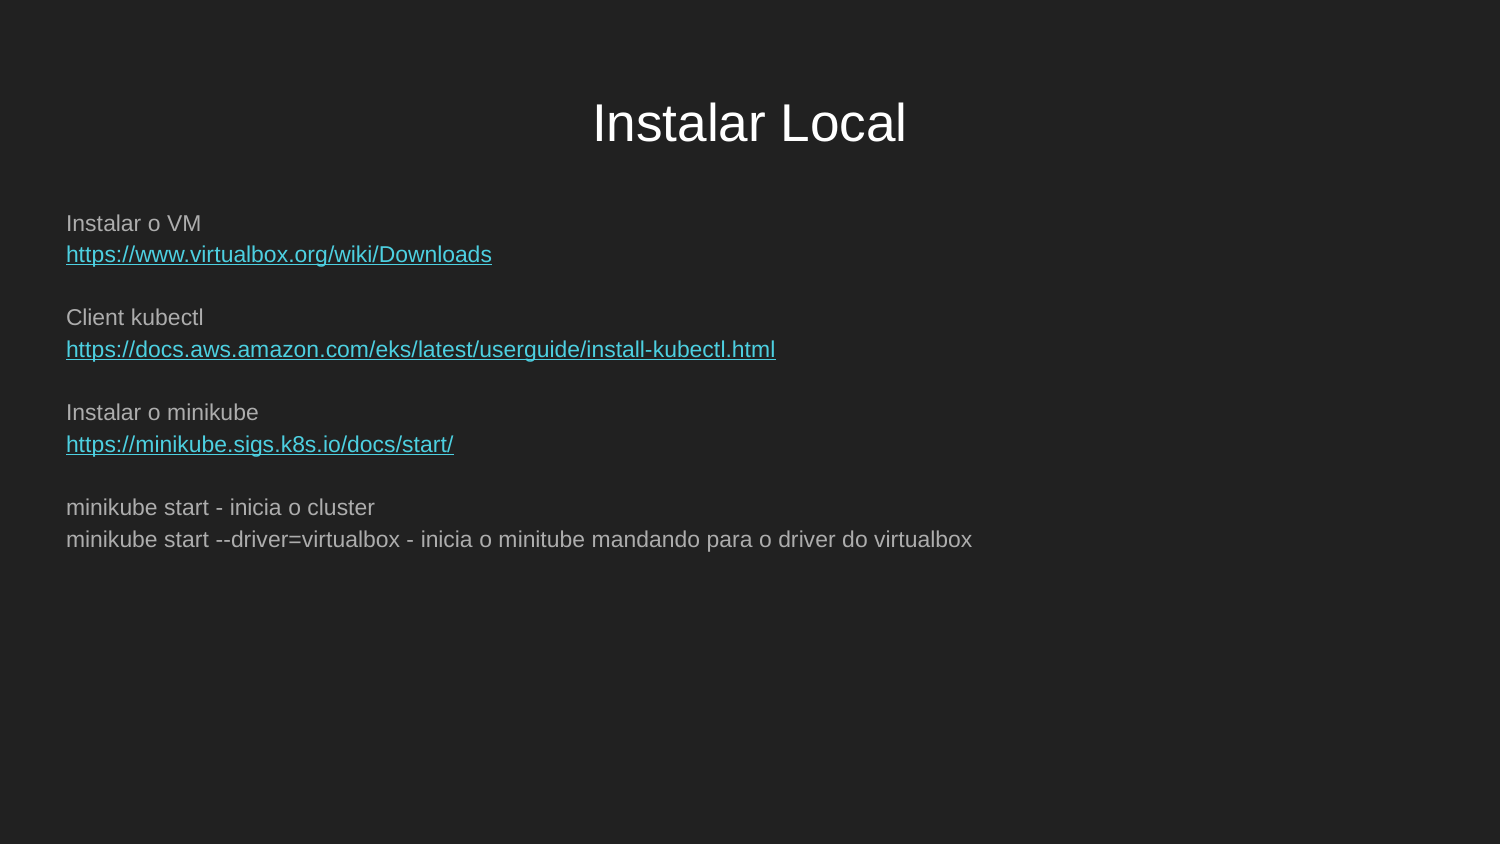

# Instalar Local
Instalar o VM
https://www.virtualbox.org/wiki/Downloads

Client kubectl
https://docs.aws.amazon.com/eks/latest/userguide/install-kubectl.html

Instalar o minikube
https://minikube.sigs.k8s.io/docs/start/

minikube start - inicia o cluster
minikube start --driver=virtualbox - inicia o minitube mandando para o driver do virtualbox